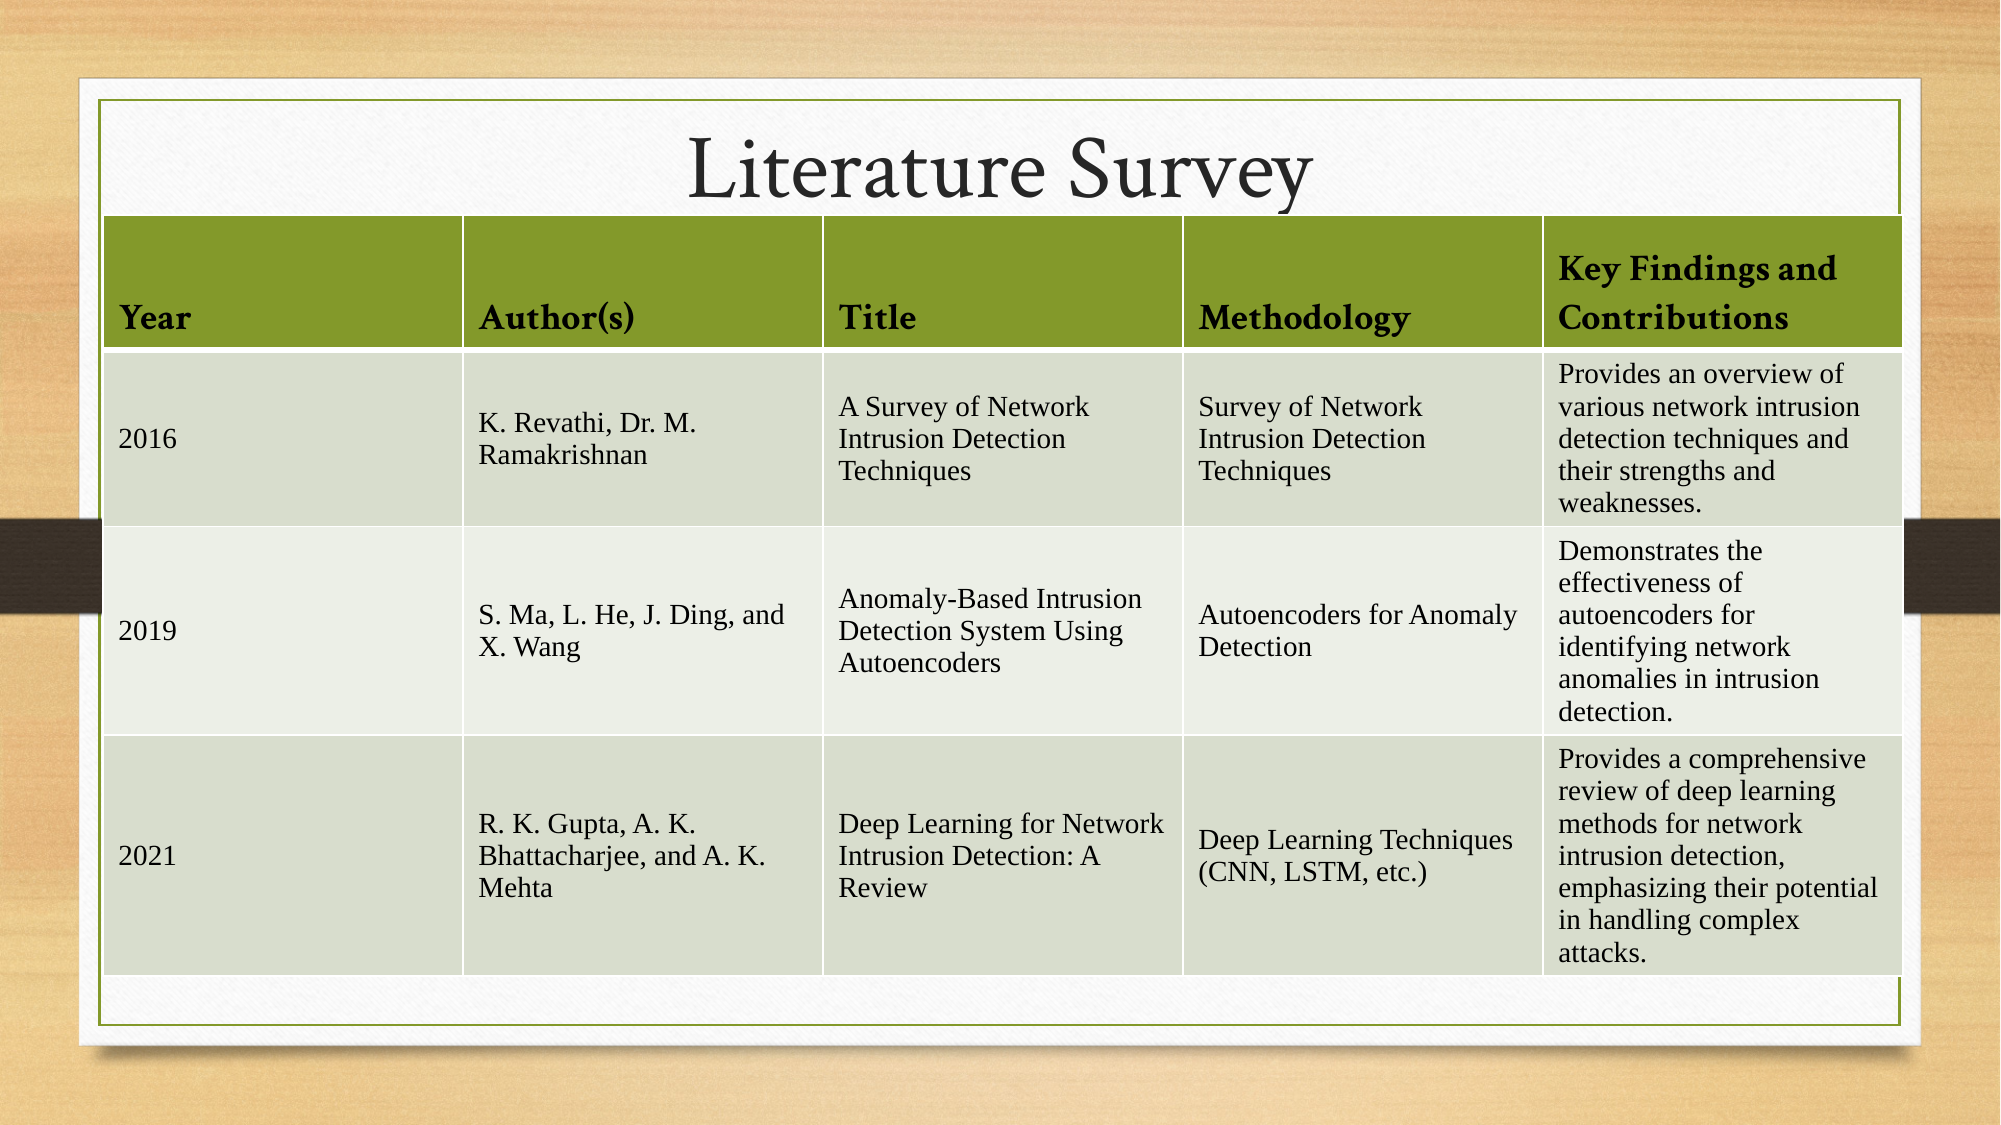

# Literature Survey
| Year | Author(s) | Title | Methodology | Key Findings and Contributions |
| --- | --- | --- | --- | --- |
| 2016 | K. Revathi, Dr. M. Ramakrishnan | A Survey of Network Intrusion Detection Techniques | Survey of Network Intrusion Detection Techniques | Provides an overview of various network intrusion detection techniques and their strengths and weaknesses. |
| 2019 | S. Ma, L. He, J. Ding, and X. Wang | Anomaly-Based Intrusion Detection System Using Autoencoders | Autoencoders for Anomaly Detection | Demonstrates the effectiveness of autoencoders for identifying network anomalies in intrusion detection. |
| 2021 | R. K. Gupta, A. K. Bhattacharjee, and A. K. Mehta | Deep Learning for Network Intrusion Detection: A Review | Deep Learning Techniques (CNN, LSTM, etc.) | Provides a comprehensive review of deep learning methods for network intrusion detection, emphasizing their potential in handling complex attacks. |